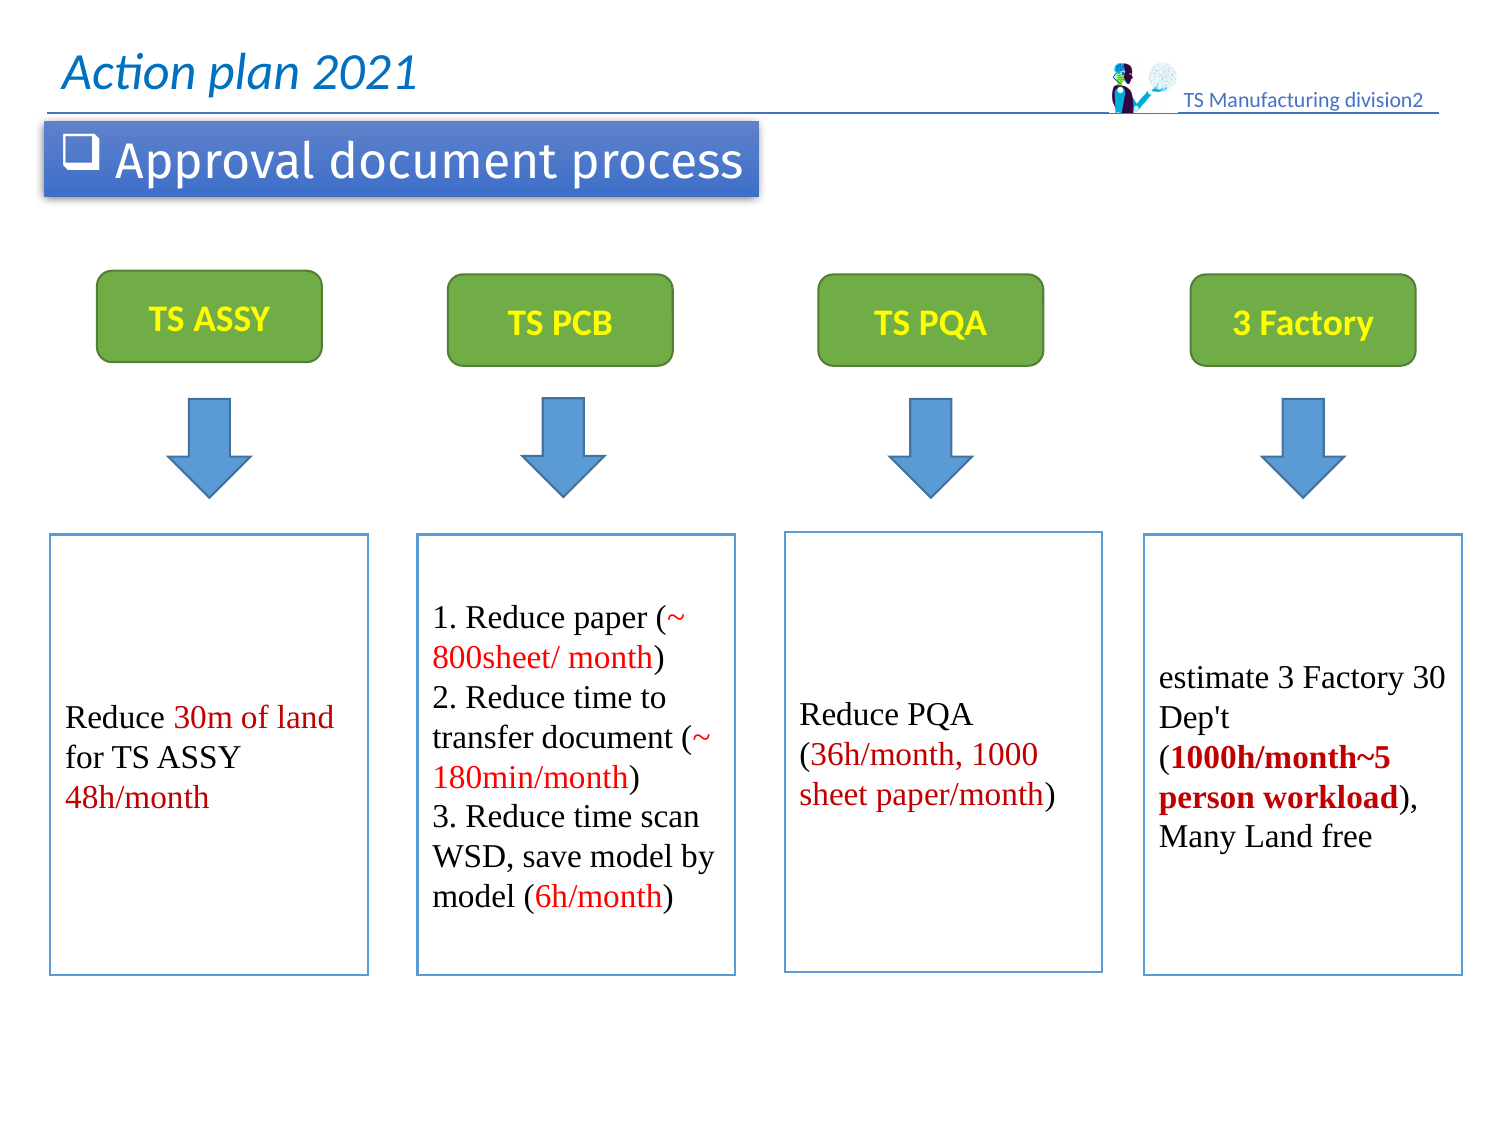

# Action plan 2021
Approval document process
TS ASSY
TS PCB
TS PQA
3 Factory

Reduce PQA (36h/month, 1000 sheet paper/month)
estimate 3 Factory 30 Dep't (1000h/month~5 person workload), Many Land free
Reduce 30m of land for TS ASSY 48h/month
1. Reduce paper (~ 800sheet/ month)
2. Reduce time to transfer document (~ 180min/month)
3. Reduce time scan WSD, save model by model (6h/month)